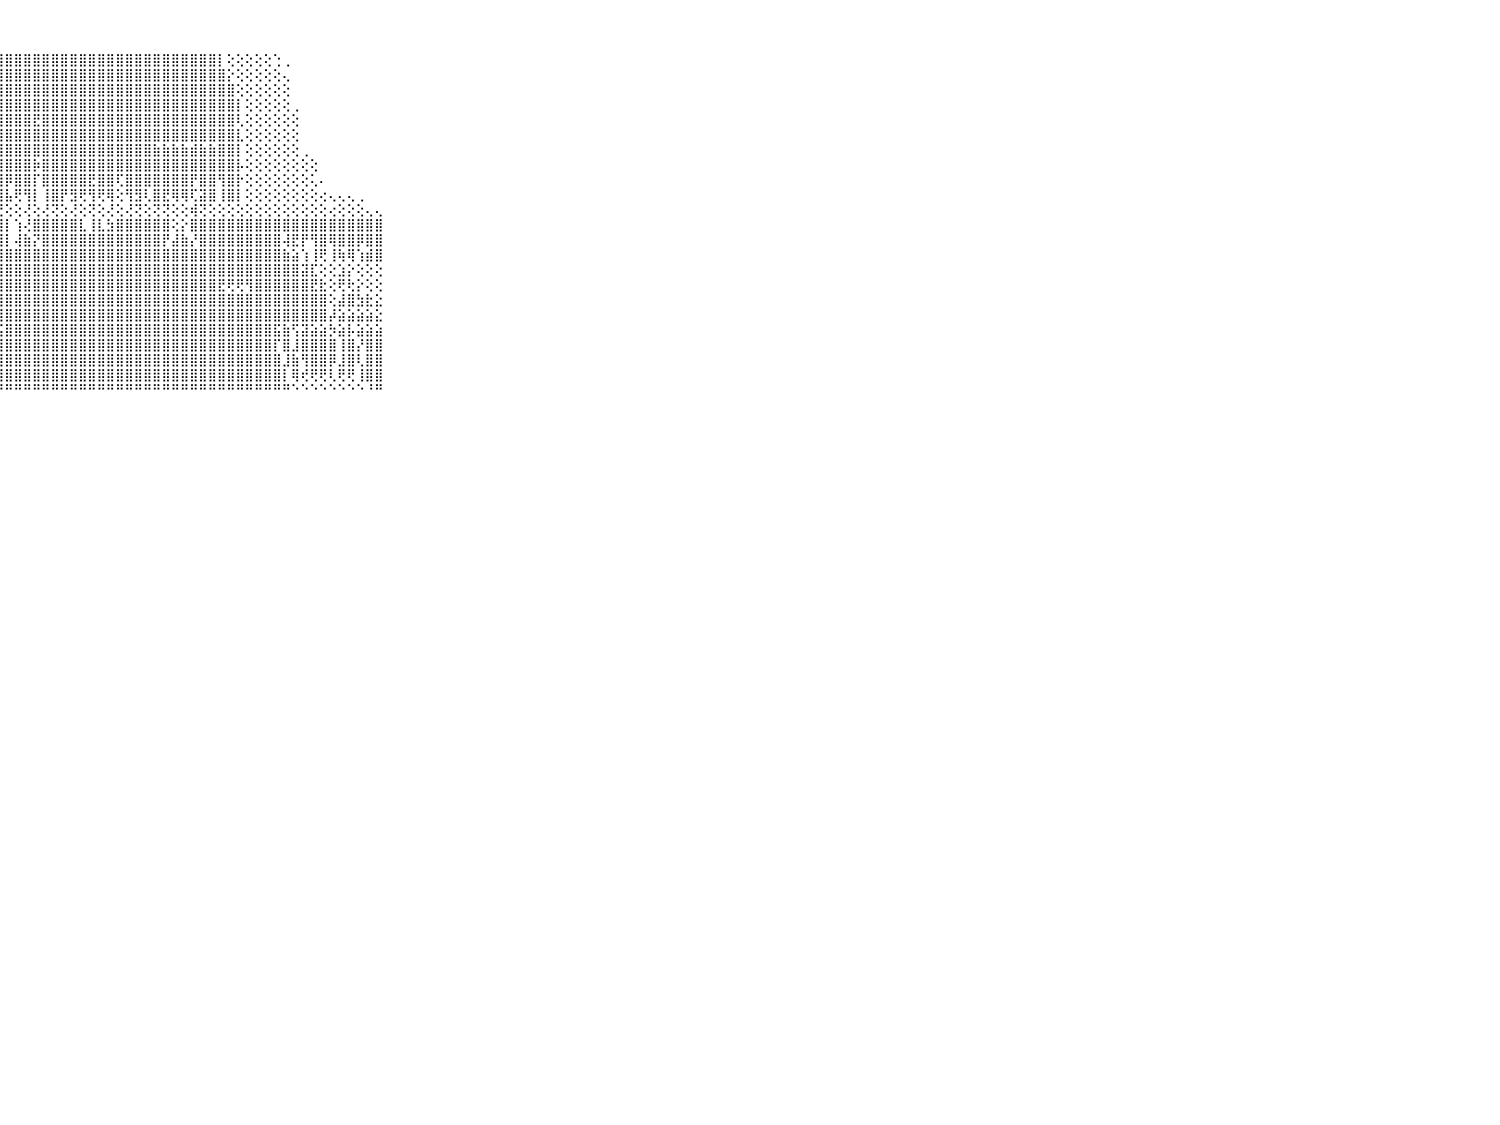

⠀⠀⠀⠀⠀⠀⠀⠀⠀⠀⠀⠀⢕⢕⢕⢕⢕⢕⢕⣱⣿⣿⣿⣿⣿⣿⣿⣿⣿⣿⣿⣿⣿⣿⣿⣿⣿⣿⣿⣿⣿⣿⣿⣿⣿⣿⣿⣿⣿⣿⣿⡇⢕⢕⢕⢕⢕⢑⢀⠀⠀⠀⠀⠀⠀⠀⠀⠀⠀⠀⠀⠀⠀⠀⠀⠀⠀⠀⠀⠀⠀
⠀⠀⠀⠀⠀⠀⠀⠀⠀⠀⠀⠀⢕⢕⢕⢕⢕⢕⣵⣿⣿⣿⣿⣿⣿⣿⣿⣿⣿⣿⣿⣿⣿⣿⣿⣿⣿⣿⣿⣿⣿⣿⣿⣿⣿⣿⣿⣿⣿⣿⣿⣿⡕⢕⢕⢕⢕⢕⢄⠀⠀⠀⠀⠀⠀⠀⠀⠀⠀⠀⠀⠀⠀⠀⠀⠀⠀⠀⠀⠀⠀
⠀⠀⠀⠀⠀⠀⠀⠀⠀⠀⠀⠀⢕⢕⢕⢕⢕⢱⣿⣿⣷⣿⣿⣿⣿⣿⣿⣿⣿⣿⣿⣿⣿⣿⣿⣿⣿⣿⣿⣿⣿⣿⣿⣿⣿⣿⣿⣿⣿⣿⣿⣿⣿⢕⢕⢕⢕⢕⢕⠀⠀⠀⠀⠀⠀⠀⠀⠀⠀⠀⠀⠀⠀⠀⠀⠀⠀⠀⠀⠀⠀
⠀⠀⠀⠀⠀⠀⠀⠀⠀⠀⠀⢄⢕⢕⢕⢕⢕⢱⣿⣽⣿⣿⣿⣿⣿⣿⣿⣿⣿⣿⣿⣿⣿⣿⣿⣿⣿⣿⣿⣿⣿⣿⣿⣿⣿⣿⣿⣿⣿⣿⣿⣿⣿⡇⢕⢕⢕⢕⢕⢀⠀⠀⠀⠀⠀⠀⠀⠀⠀⠀⠀⠀⠀⠀⠀⠀⠀⠀⠀⠀⠀
⠀⠀⠀⠀⠀⠀⠀⠀⠀⠀⠀⢕⢕⢕⢕⢕⢕⢜⣽⣿⣿⣿⣿⣿⣿⣿⣿⣿⣿⣿⣿⣟⣿⣿⣿⣿⣿⣿⣿⣿⣿⣿⣿⣿⣿⣿⣿⣿⣿⣿⣿⣿⣿⢇⢕⢕⢕⢕⢕⢕⠀⠀⠀⠀⠀⠀⠀⠀⠀⠀⠀⠀⠀⠀⠀⠀⠀⠀⠀⠀⠀
⠀⠀⠀⠀⠀⠀⠀⠀⠀⠀⠀⢕⢕⢕⢕⢕⢕⢸⣿⣿⡿⢿⢿⣿⣿⣿⣿⣿⣿⣿⣿⣿⣿⣿⣿⣿⣿⣿⣿⣿⣿⣿⣿⣿⣿⣿⣿⣿⣿⣿⣿⣿⣿⣇⢕⢕⢕⢕⢕⢕⠀⠀⠀⠀⠀⠀⠀⠀⠀⠀⠀⠀⠀⠀⠀⠀⠀⠀⠀⠀⠀
⠀⠀⠀⠀⠀⠀⠀⠀⠀⠀⠀⢕⢕⢕⢕⢕⢕⢸⣿⣿⡟⣿⡿⢻⣯⡿⢿⣿⣿⣿⣿⣿⣿⣿⣿⣿⣿⣿⣿⣿⣿⣿⣿⣿⣷⣷⣷⣷⣾⣷⣷⣿⣿⡇⢕⢕⢕⢕⢕⢕⢀⠀⠀⠀⠀⠀⠀⠀⠀⠀⠀⠀⠀⠀⠀⠀⠀⠀⠀⠀⠀
⠀⠀⠀⠀⠀⠀⠀⠀⠀⠀⠀⢕⢕⢕⢕⢕⢕⢸⣿⣿⣿⣿⣿⣿⣿⣿⣿⣿⣿⣿⣿⡷⣿⣿⣿⣿⣿⣿⣿⣿⣿⣿⣿⣿⣿⣿⣿⣿⣿⣿⣿⣿⣿⡧⢕⢕⢕⢕⢕⢕⢕⢕⠀⠀⠀⠀⠀⠀⠀⠀⠀⠀⠀⠀⠀⠀⠀⠀⠀⠀⠀
⠀⠀⠀⠀⠀⠀⠀⠀⠀⠀⠀⢕⢜⢕⢕⢕⢕⢜⣿⣿⡿⣿⣿⢿⣿⣿⣿⣿⡿⣿⣿⡏⣿⣿⣿⣿⣿⣟⣿⣿⢏⣿⣿⣿⣿⣿⣿⣿⡟⣿⣿⢻⣿⡗⢕⢕⢕⢕⢕⢕⢕⢅⠄⠀⠀⠀⠀⠀⠀⠀⠀⠀⠀⠀⠀⠀⠀⠀⠀⠀⠀
⠀⠀⠀⠀⠀⠀⠀⠀⠀⠀⠀⢕⢕⣵⢕⢕⢕⢕⢿⢿⢇⢿⣿⢸⣿⣿⢸⣿⣧⢟⢻⡇⢸⣿⡟⣻⢟⢻⢟⢿⢕⢻⣻⢇⣿⣟⢿⢿⢏⣽⣿⢸⣿⡇⢕⢕⢕⢕⢕⢕⢕⢕⢔⢄⢄⢄⢀⠀⠀⠀⠀⠀⠀⠀⠀⠀⠀⠀⠀⠀⠀
⠀⠀⠀⠀⠀⠀⠀⠀⠀⠀⠀⠕⢕⢕⢗⢕⢕⢕⢕⢕⢕⢕⢜⢜⢝⢝⢜⢝⢕⢕⢜⢕⢜⢝⢕⢜⢕⢝⢕⢜⢕⢜⢝⢕⢝⢝⢕⢕⢾⢝⢕⢕⢕⢕⢕⢕⢕⢕⢕⢕⢕⢕⢕⢔⢕⢕⢕⢄⢄⠀⠀⠀⠀⠀⠀⠀⠀⠀⠀⠀⠀
⠀⠀⠀⠀⠀⠀⠀⠀⠀⠀⠀⣾⣾⣿⣿⣿⣿⣿⣿⣿⣿⣿⣿⣿⣿⣿⣿⣿⡇⢱⢜⣿⣿⣿⣿⣿⣇⢸⣇⣳⣿⣿⣿⣿⣿⣿⢕⡕⣿⣿⣿⣿⣿⣿⣿⣿⣿⣿⣿⣿⣿⣿⣿⣿⣿⣿⣿⣿⣿⠀⠀⠀⠀⠀⠀⠀⠀⠀⠀⠀⠀
⠀⠀⠀⠀⠀⠀⠀⠀⠀⠀⠀⣿⣿⣿⣿⣿⣿⣿⣿⣿⣿⣿⣿⣿⣿⣿⣿⣿⡇⢼⣷⡝⣿⣿⣿⣿⣿⣿⣿⣿⣿⣿⣿⣿⣿⡟⣼⣷⡜⣿⣿⣿⣿⣿⣿⣿⣿⣿⢼⣟⡟⢻⣿⢿⣿⣿⡿⣿⣿⠀⠀⠀⠀⠀⠀⠀⠀⠀⠀⠀⠀
⠀⠀⠀⠀⠀⠀⠀⠀⠀⠀⠀⡿⢟⢹⣿⣿⣿⣿⣿⣿⣿⣾⣿⣿⣿⣿⣿⣿⣿⣿⣿⣿⣿⣿⣿⣿⣿⣿⣿⣿⣿⣿⣿⣿⣿⣿⣿⣿⣿⣿⣿⣿⣿⣿⣿⣿⣿⣿⣷⣵⢱⢸⢟⢸⢷⢿⢱⣾⣿⠀⠀⠀⠀⠀⠀⠀⠀⠀⠀⠀⠀
⠀⠀⠀⠀⠀⠀⠀⠀⠀⠀⠀⢇⡿⣿⣿⡏⣿⣿⣿⣿⣿⣿⢻⣿⡿⢿⣿⣿⣿⣿⣿⣿⣿⣿⣿⣿⣿⣿⣿⣿⣿⣿⣿⣿⣿⣿⣿⣿⣿⣿⣿⣿⣿⣿⣿⣿⣿⣿⣿⣿⣽⣏⢕⢕⣱⡕⢕⢕⢕⠀⠀⠀⠀⠀⠀⠀⠀⠀⠀⠀⠀
⠀⠀⠀⠀⠀⠀⠀⠀⠀⠀⠀⡇⡇⢿⢿⡇⣿⣿⣿⣿⣿⢷⣷⣷⣾⣿⣿⣿⣿⣿⣿⣿⣿⣿⣿⣿⣿⣿⣿⣿⣿⣿⣿⣿⣿⣿⣿⣿⣿⣿⣿⣟⢟⢟⢻⣿⣿⣿⣿⣿⣿⣟⣗⢕⢟⢗⡕⢕⢕⠀⠀⠀⠀⠀⠀⠀⠀⠀⠀⠀⠀
⠀⠀⠀⠀⠀⠀⠀⠀⠀⠀⠀⢕⢗⢏⢟⢇⣽⣿⣿⣿⣿⣼⣿⣿⣿⣿⣿⣿⣿⣿⣿⣿⣿⣿⣿⣿⣿⣿⣿⣿⣿⣿⣿⣿⣿⣿⣿⣿⣿⣿⣿⣿⣿⣿⣿⣿⣿⣿⣿⣿⣿⣿⣿⢕⣼⣿⣳⣗⣕⠀⠀⠀⠀⠀⠀⠀⠀⠀⠀⠀⠀
⠀⠀⠀⠀⠀⠀⠀⠀⠀⠀⠀⣵⣽⣽⣿⣿⣿⣿⣿⣿⣯⣿⣿⣿⣿⣿⣿⣿⣿⣿⣿⣿⣿⣿⣿⣿⣿⣿⣿⣿⣿⣿⣿⣿⣿⣿⣿⣿⣿⣿⣿⣿⣿⣿⣿⣿⣿⣿⣿⣿⣿⣿⣿⡼⣵⣵⣵⣵⣕⠀⠀⠀⠀⠀⠀⠀⠀⠀⠀⠀⠀
⠀⠀⠀⠀⠀⠀⠀⠀⠀⠀⠀⣿⣿⣿⣿⣿⣿⣿⣿⣿⣿⣿⣿⣿⣿⣿⣿⣯⣿⣿⣿⣿⣿⣿⣿⣿⣿⣿⣿⣿⣿⣿⣿⣿⣿⣿⣿⣿⣿⣿⣿⣿⣿⣿⣿⣿⣿⣯⣷⢫⣽⣵⣵⡳⣵⡧⣵⣵⣵⠀⠀⠀⠀⠀⠀⠀⠀⠀⠀⠀⠀
⠀⠀⠀⠀⠀⠀⠀⠀⠀⠀⠀⣿⣿⣿⣿⣿⣿⣿⣿⣿⣿⢿⢝⣿⡏⣿⣿⣿⣿⣿⣿⣿⣿⣿⣿⣿⣿⣿⣿⣿⣿⣿⣿⣿⣿⣿⣿⣿⣿⣿⣿⣿⣿⣿⣿⣿⣿⡏⣿⣸⣿⣿⣿⣿⢸⣿⡜⣿⣿⠀⠀⠀⠀⠀⠀⠀⠀⠀⠀⠀⠀
⠀⠀⠀⠀⠀⠀⠀⠀⠀⠀⠀⢟⢟⢟⢝⢟⣟⣿⣿⣿⣿⡵⣕⣿⣝⣿⣿⣿⣿⣿⣿⣿⣿⣿⣿⣿⣿⣿⣿⣿⣿⣿⣿⣿⣿⣿⣿⣿⣿⣿⣿⣿⣿⣿⣿⣿⣿⣿⣸⣷⢻⣿⣿⡿⣸⣿⢇⣿⣿⠀⠀⠀⠀⠀⠀⠀⠀⠀⠀⠀⠀
⠀⠀⠀⠀⠀⠀⠀⠀⠀⠀⠀⢕⢕⢕⢕⡕⢹⣿⣿⣿⣿⣿⣿⣿⣿⣿⣿⣿⣿⣿⣿⣿⣿⣿⣿⣿⣿⣿⣿⣿⣿⣿⣿⣿⣿⣿⣿⣿⣿⣿⣿⣿⣿⣿⣿⣿⣿⣿⡇⢿⢞⢟⢟⢇⢟⢟⢸⣿⣿⠀⠀⠀⠀⠀⠀⠀⠀⠀⠀⠀⠀
⠀⠀⠀⠀⠀⠀⠀⠀⠀⠀⠀⠚⠛⠛⠑⠑⠘⠛⠛⠛⠛⠛⠛⠛⠛⠛⠛⠛⠛⠛⠛⠛⠛⠛⠛⠛⠛⠛⠛⠛⠛⠛⠛⠛⠛⠛⠛⠛⠛⠛⠛⠛⠛⠛⠛⠛⠛⠛⠛⠑⠑⠑⠑⠑⠑⠑⠑⠘⠛⠀⠀⠀⠀⠀⠀⠀⠀⠀⠀⠀⠀